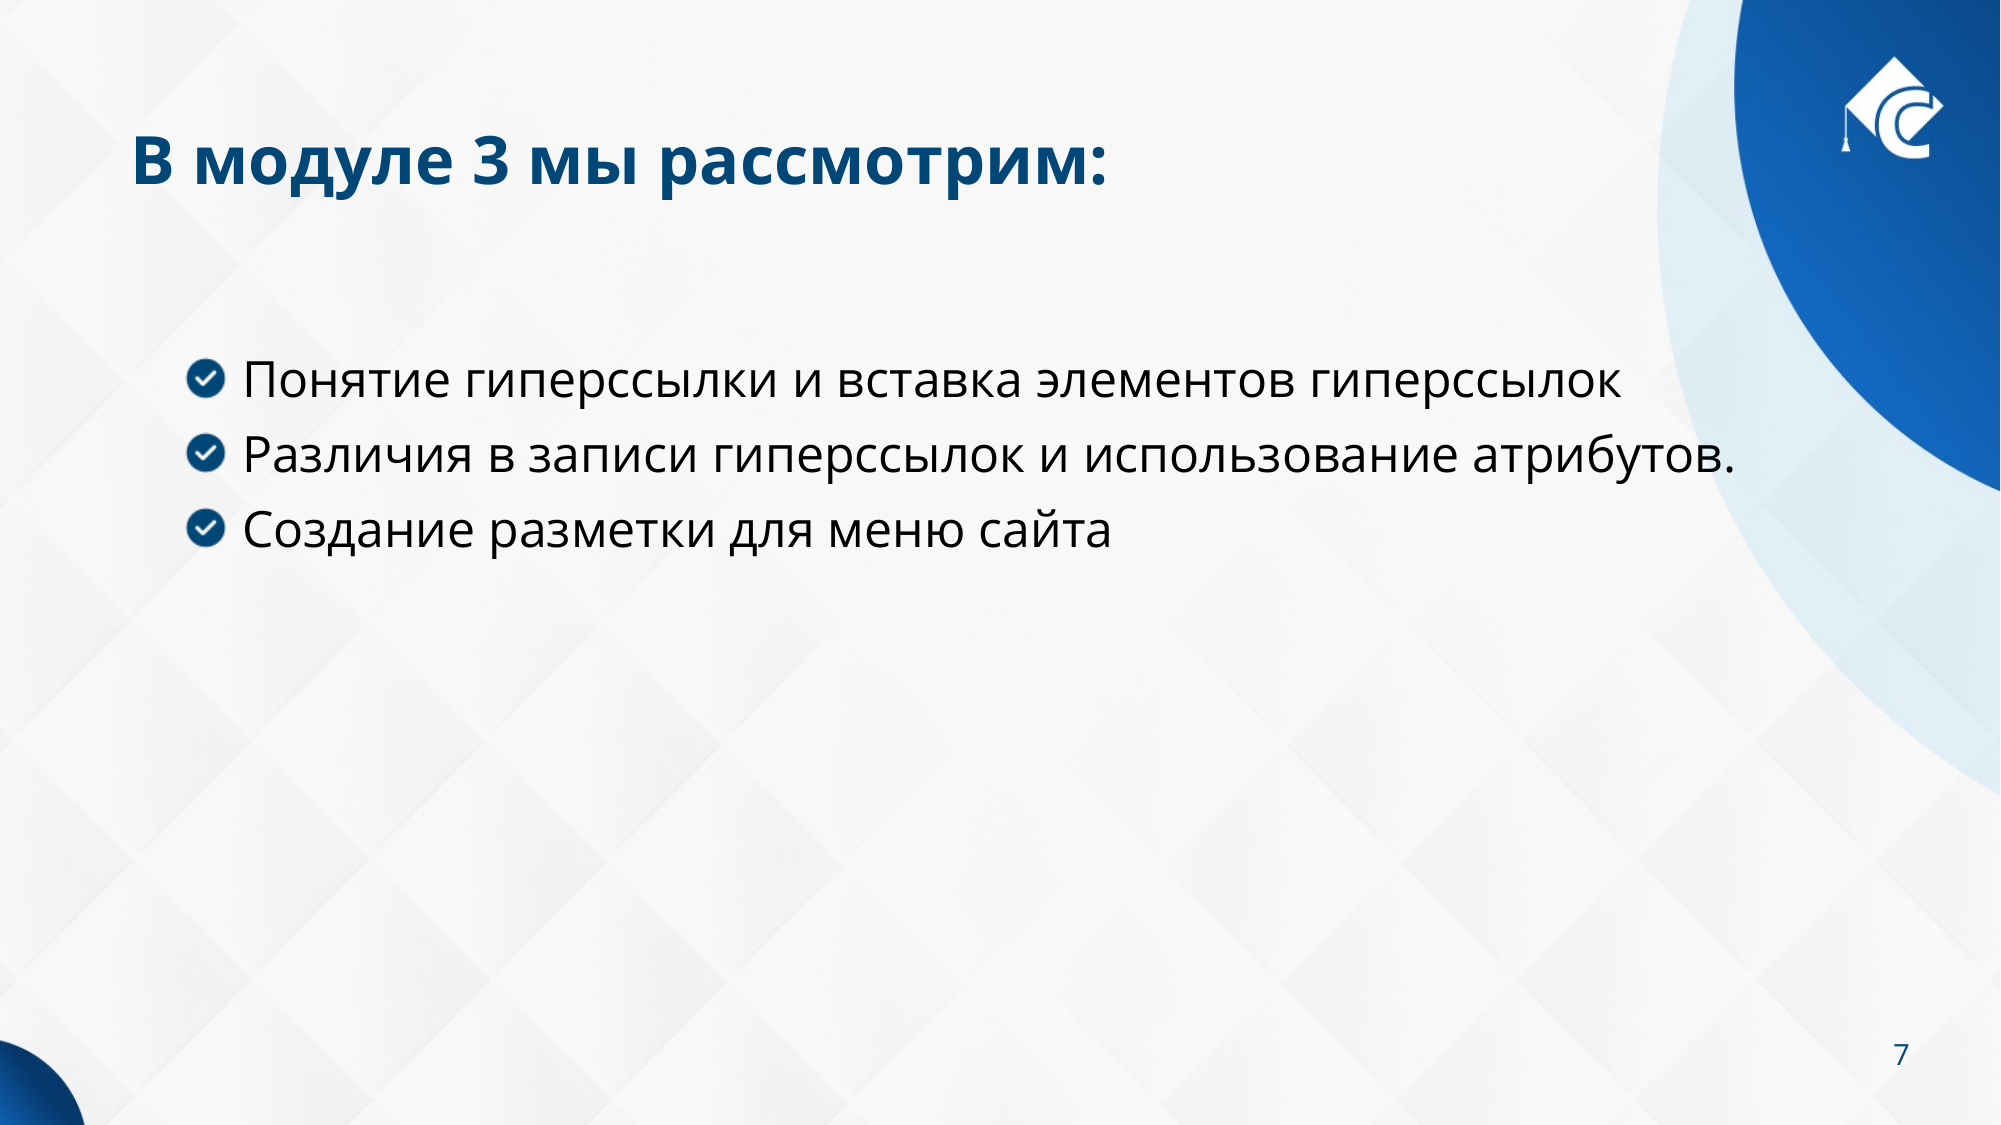

# В модуле 3 мы рассмотрим:
Понятие гиперссылки и вставка элементов гиперссылок
Различия в записи гиперссылок и использование атрибутов.
Создание разметки для меню сайта
7